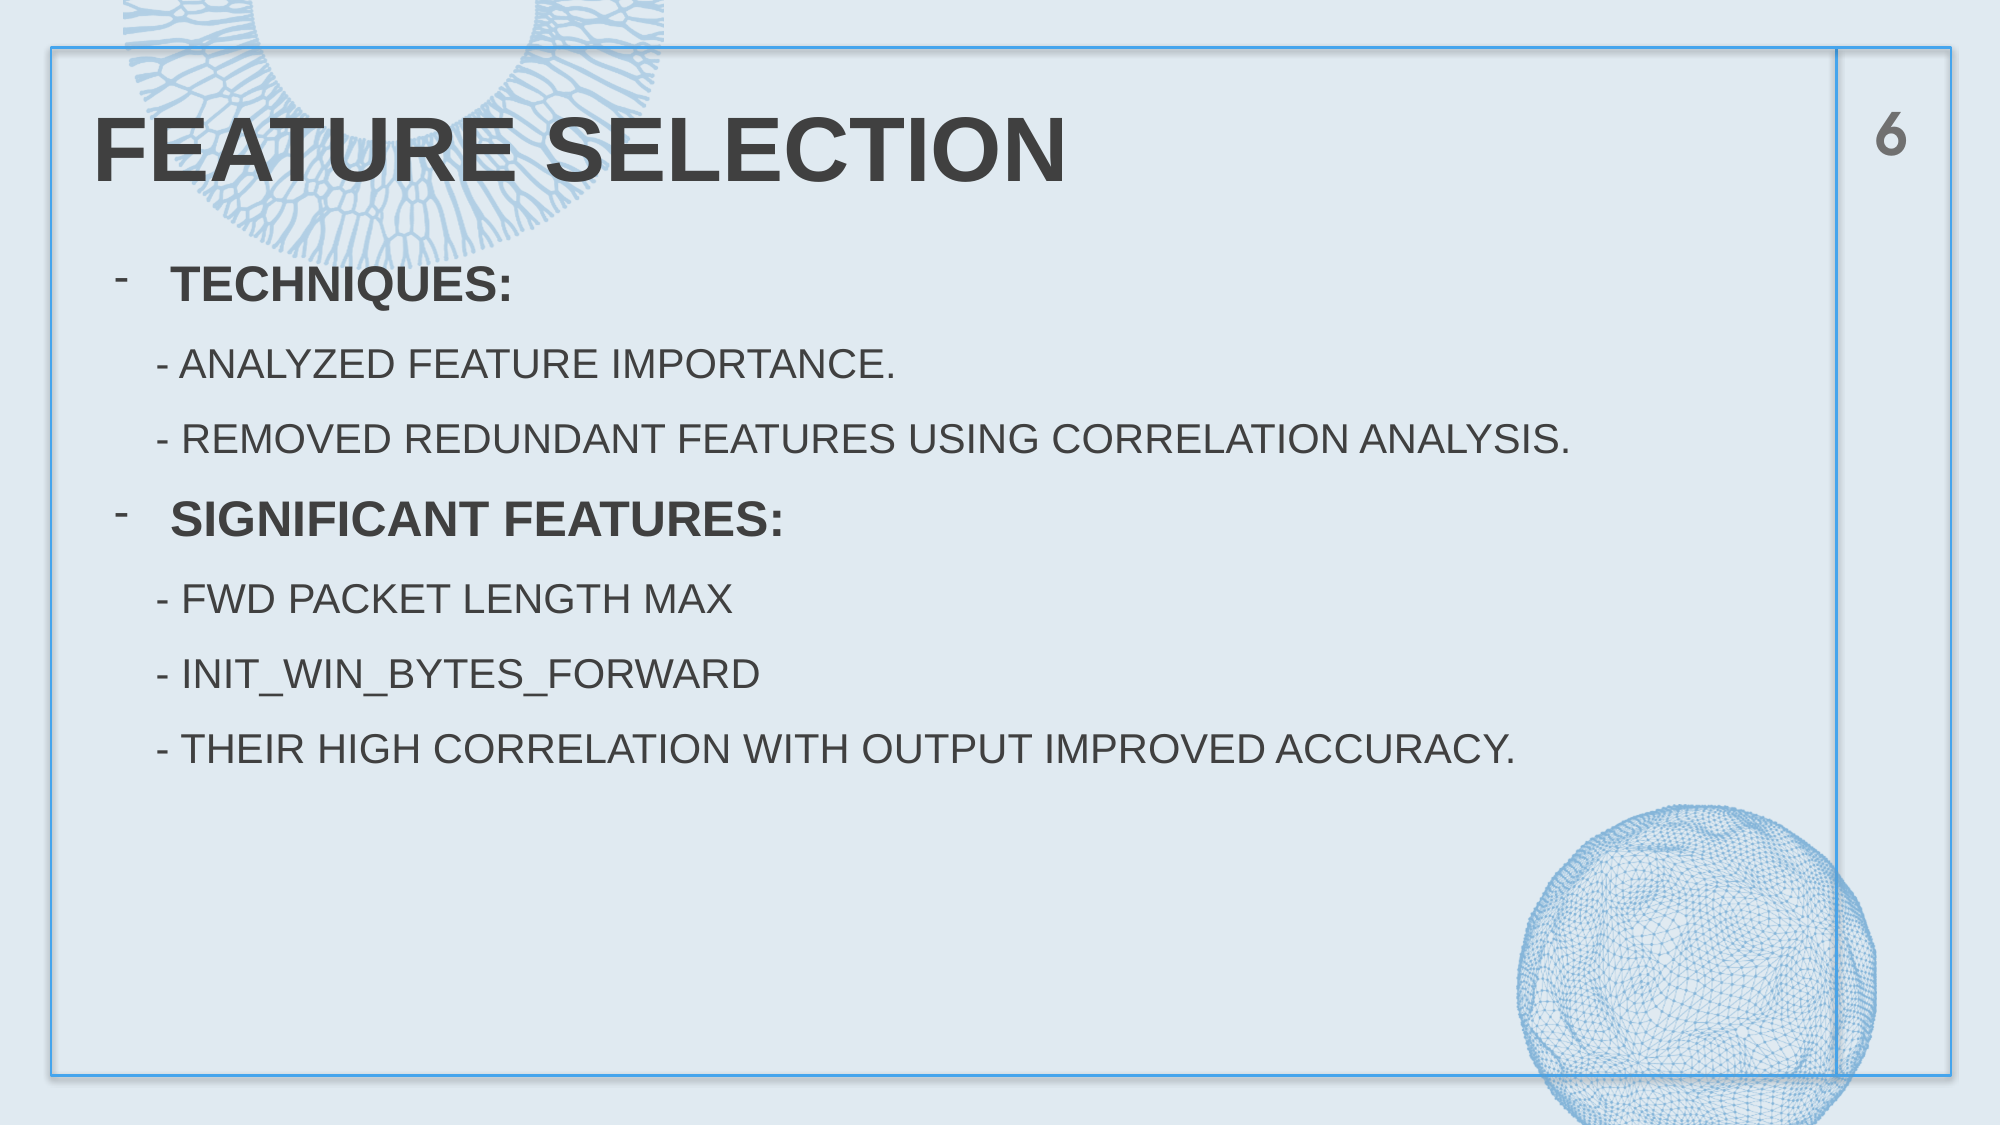

6
# Feature Selection
Techniques:
 - Analyzed feature importance.
 - Removed redundant features using correlation analysis.
Significant Features:
 - Fwd Packet Length Max
 - Init_Win_bytes_forward
 - Their high correlation with output improved accuracy.